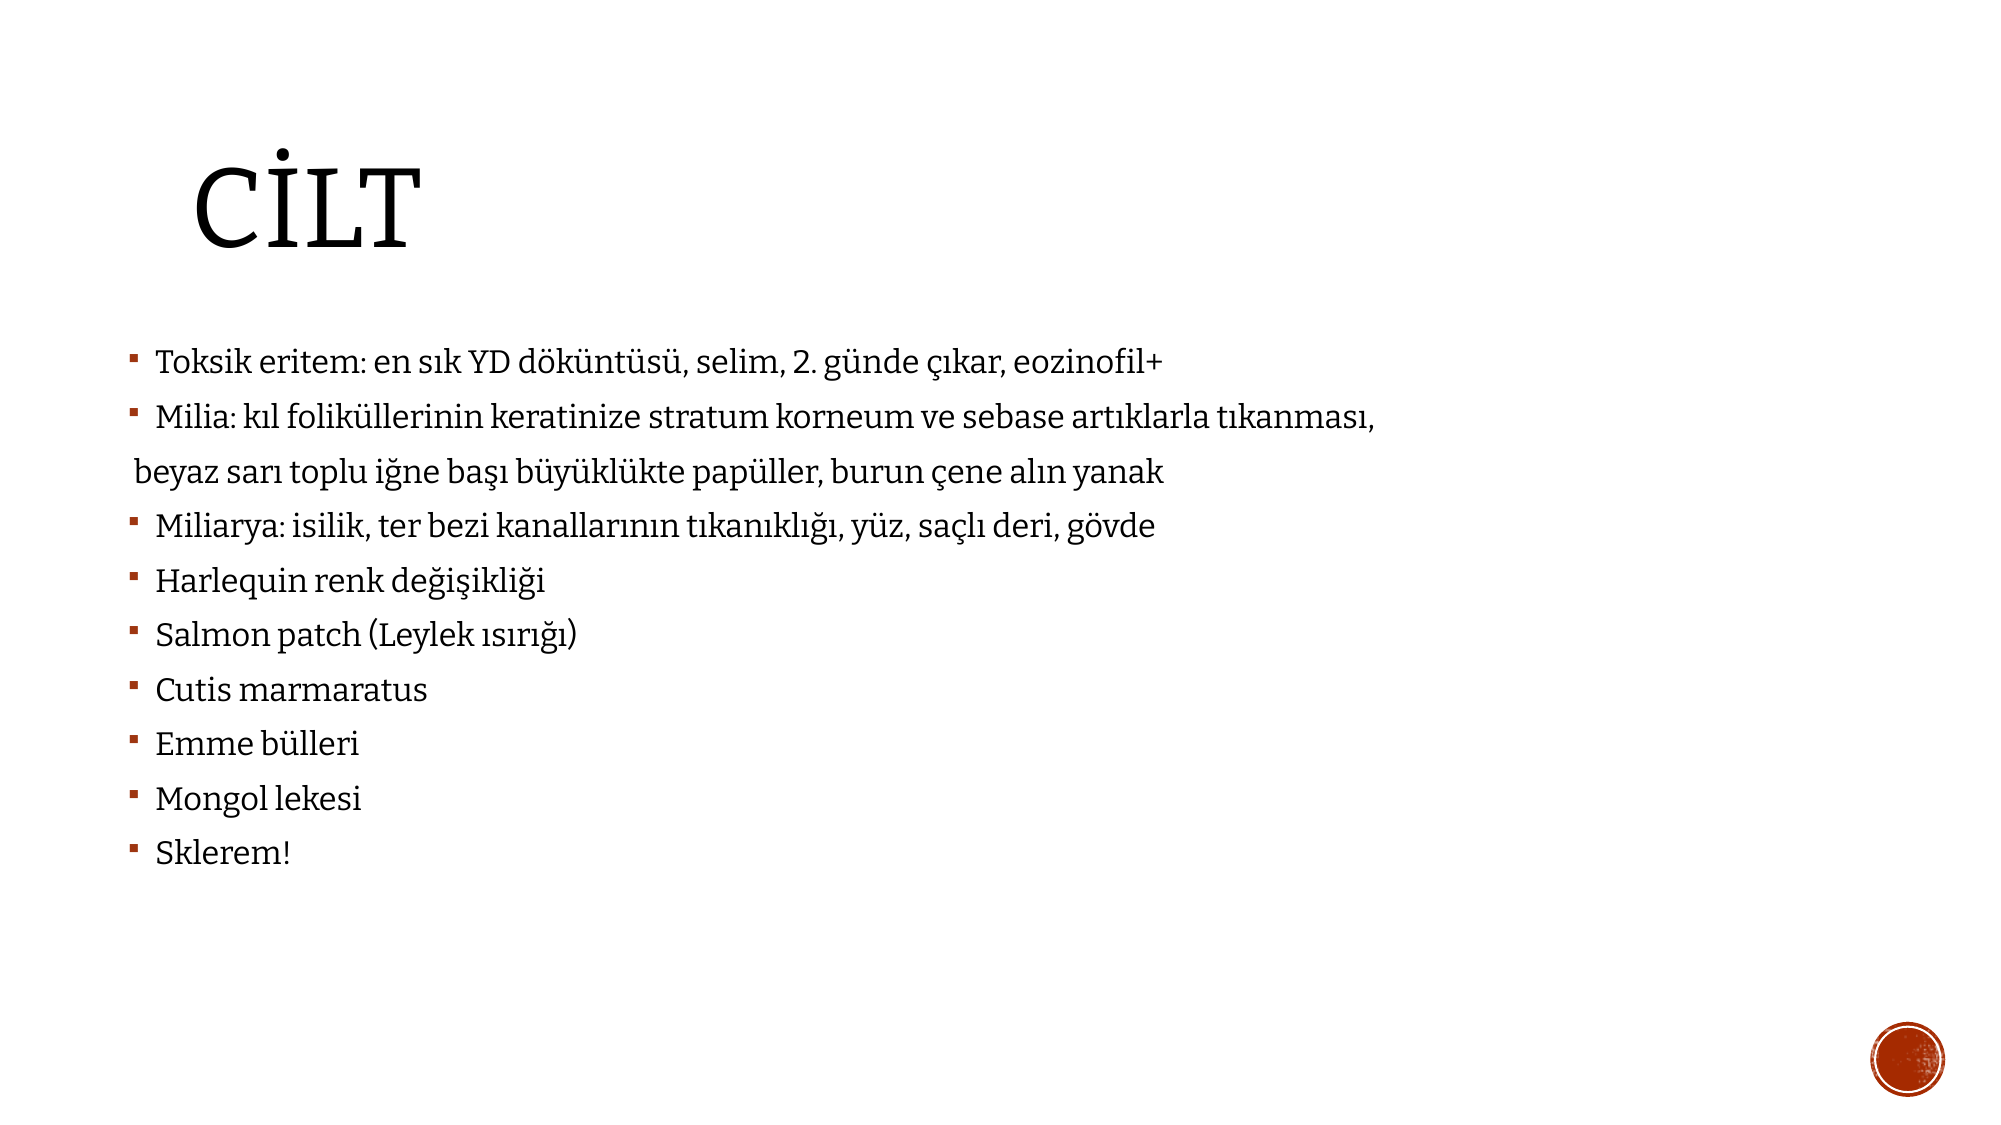

# cilt
Toksik eritem: en sık YD döküntüsü, selim, 2. günde çıkar, eozinofil+
Milia: kıl foliküllerinin keratinize stratum korneum ve sebase artıklarla tıkanması,
 beyaz sarı toplu iğne başı büyüklükte papüller, burun çene alın yanak
Miliarya: isilik, ter bezi kanallarının tıkanıklığı, yüz, saçlı deri, gövde
Harlequin renk değişikliği
Salmon patch (Leylek ısırığı)
Cutis marmaratus
Emme bülleri
Mongol lekesi
Sklerem!